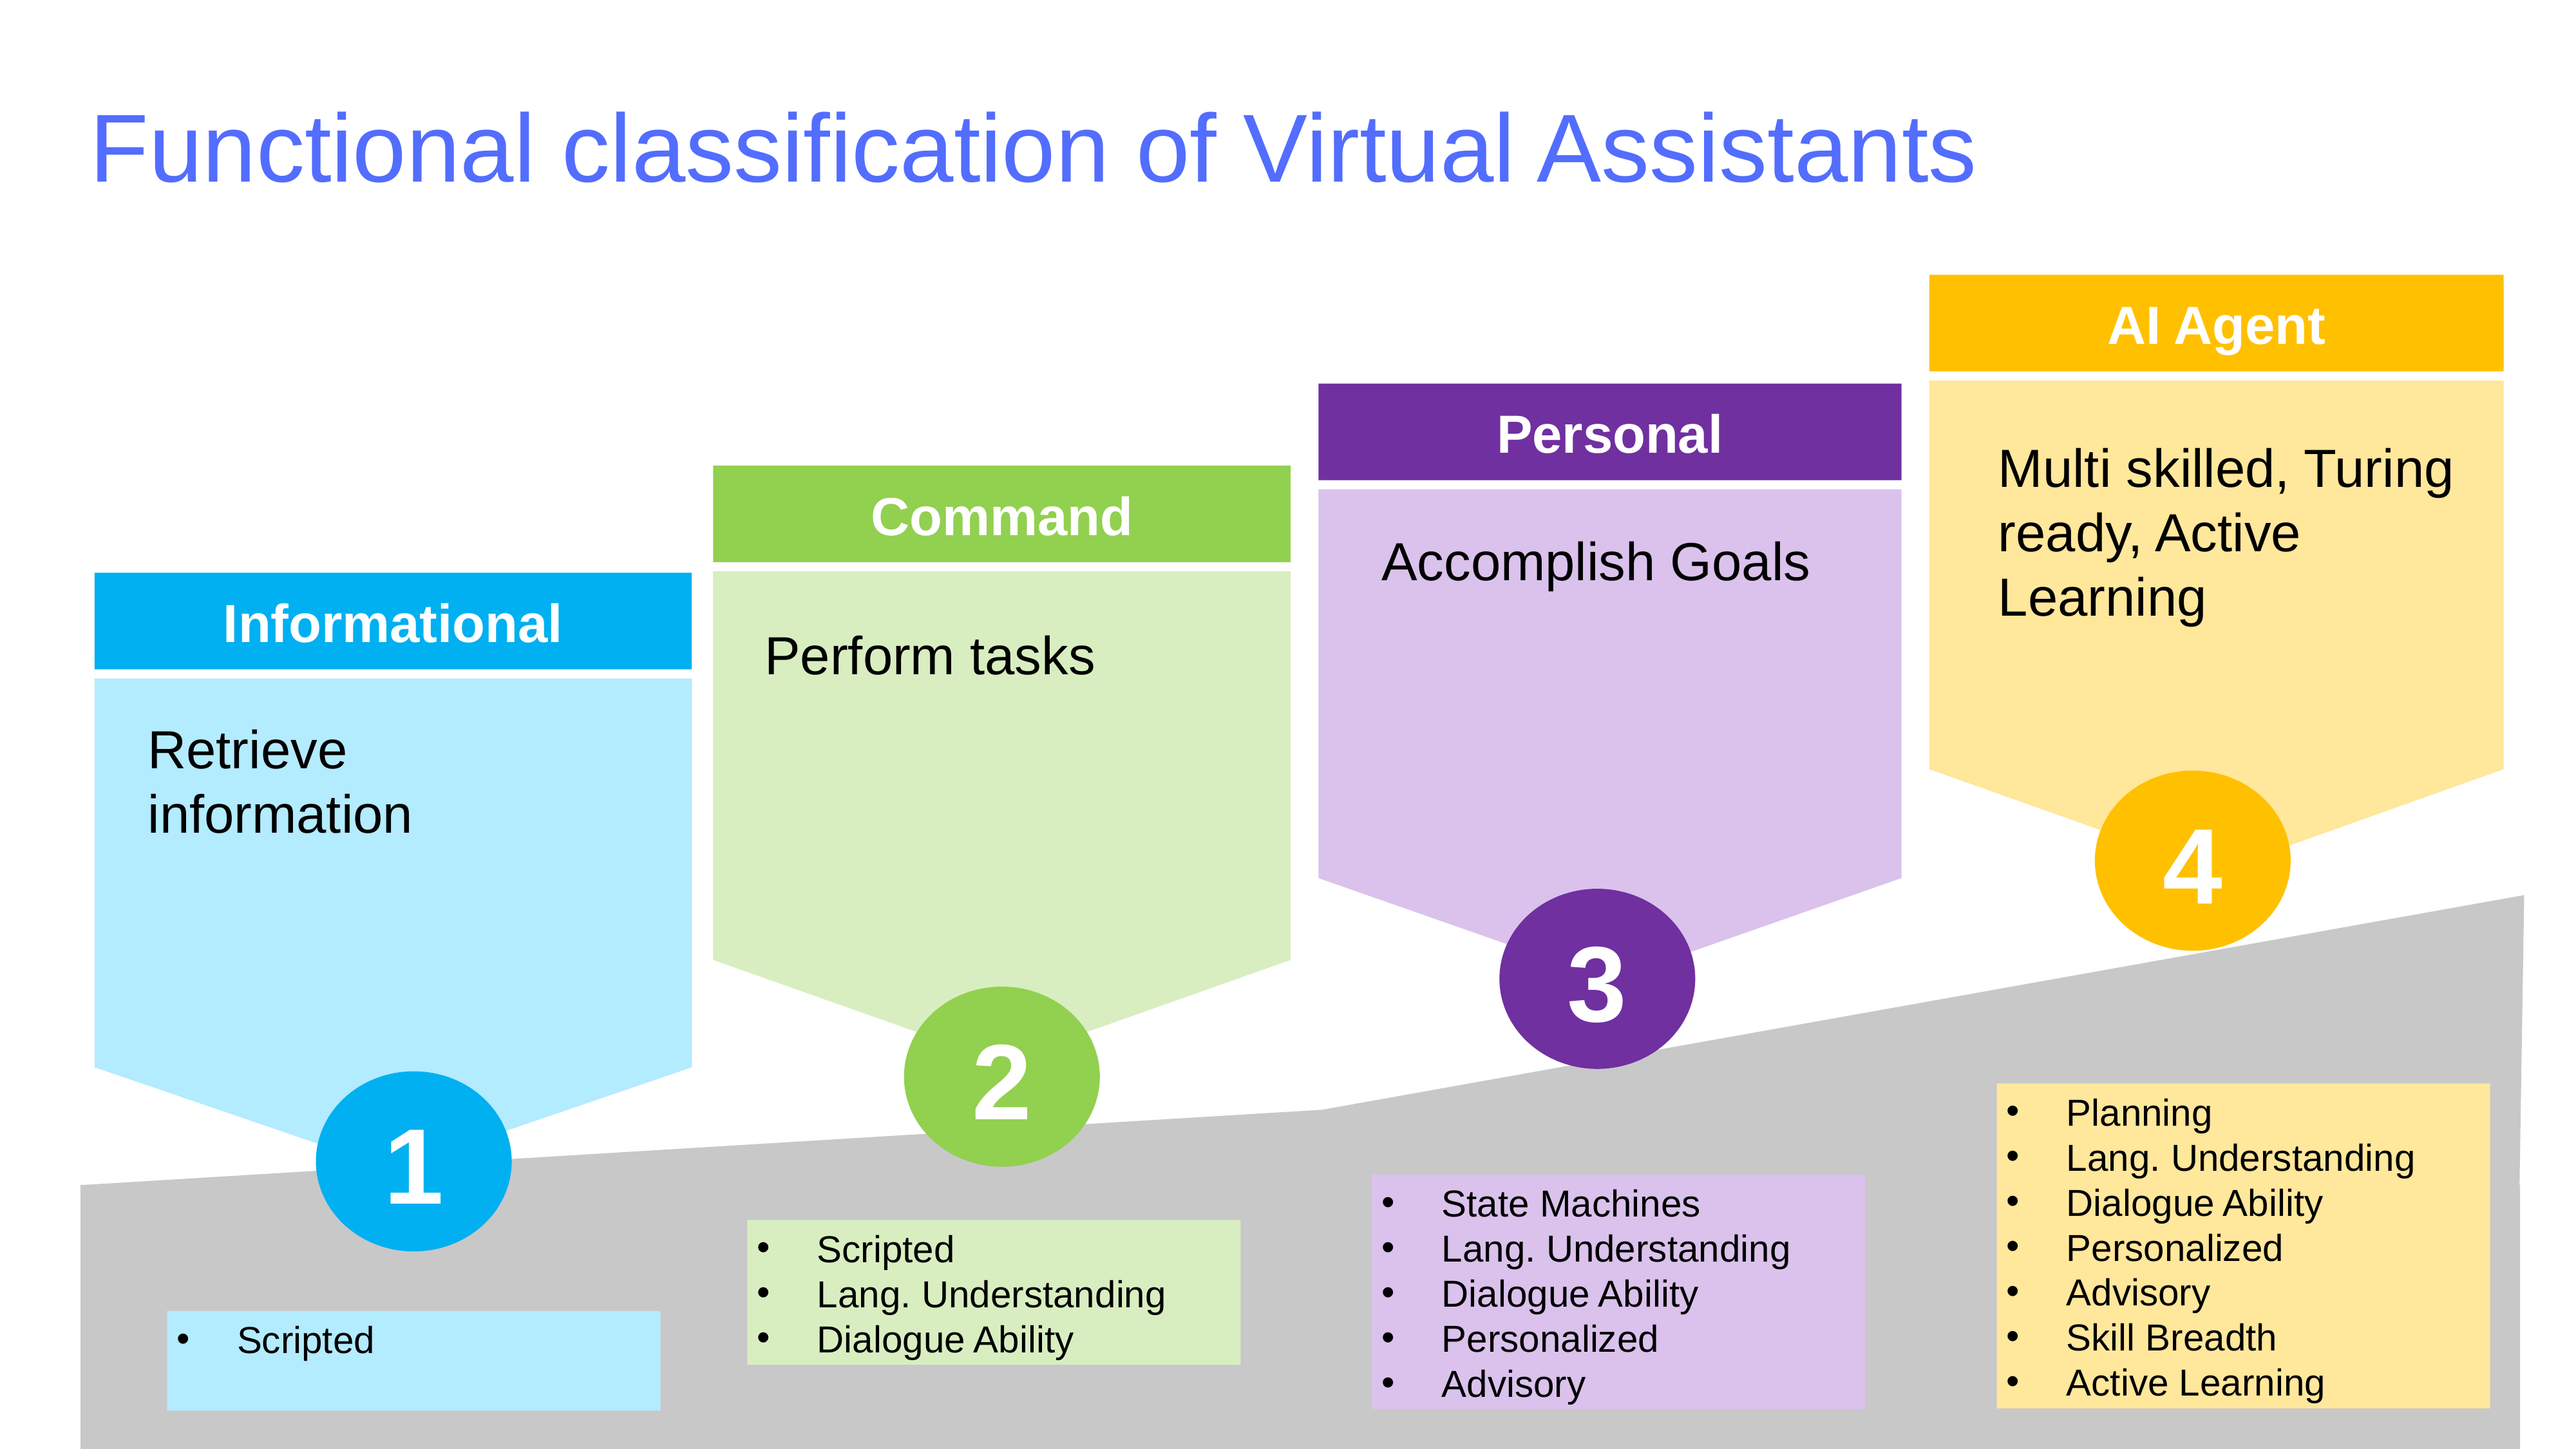

# Functional classification of Virtual Assistants
AI Agent

Personal
Multi skilled, Turing ready, Active Learning

Command
Accomplish Goals

Informational
Perform tasks

Retrieve information
4
3

2
1
Planning
Lang. Understanding
Dialogue Ability
Personalized
Advisory
Skill Breadth
Active Learning
State Machines
Lang. Understanding
Dialogue Ability
Personalized
Advisory

Scripted
Lang. Understanding
Dialogue Ability
Scripted